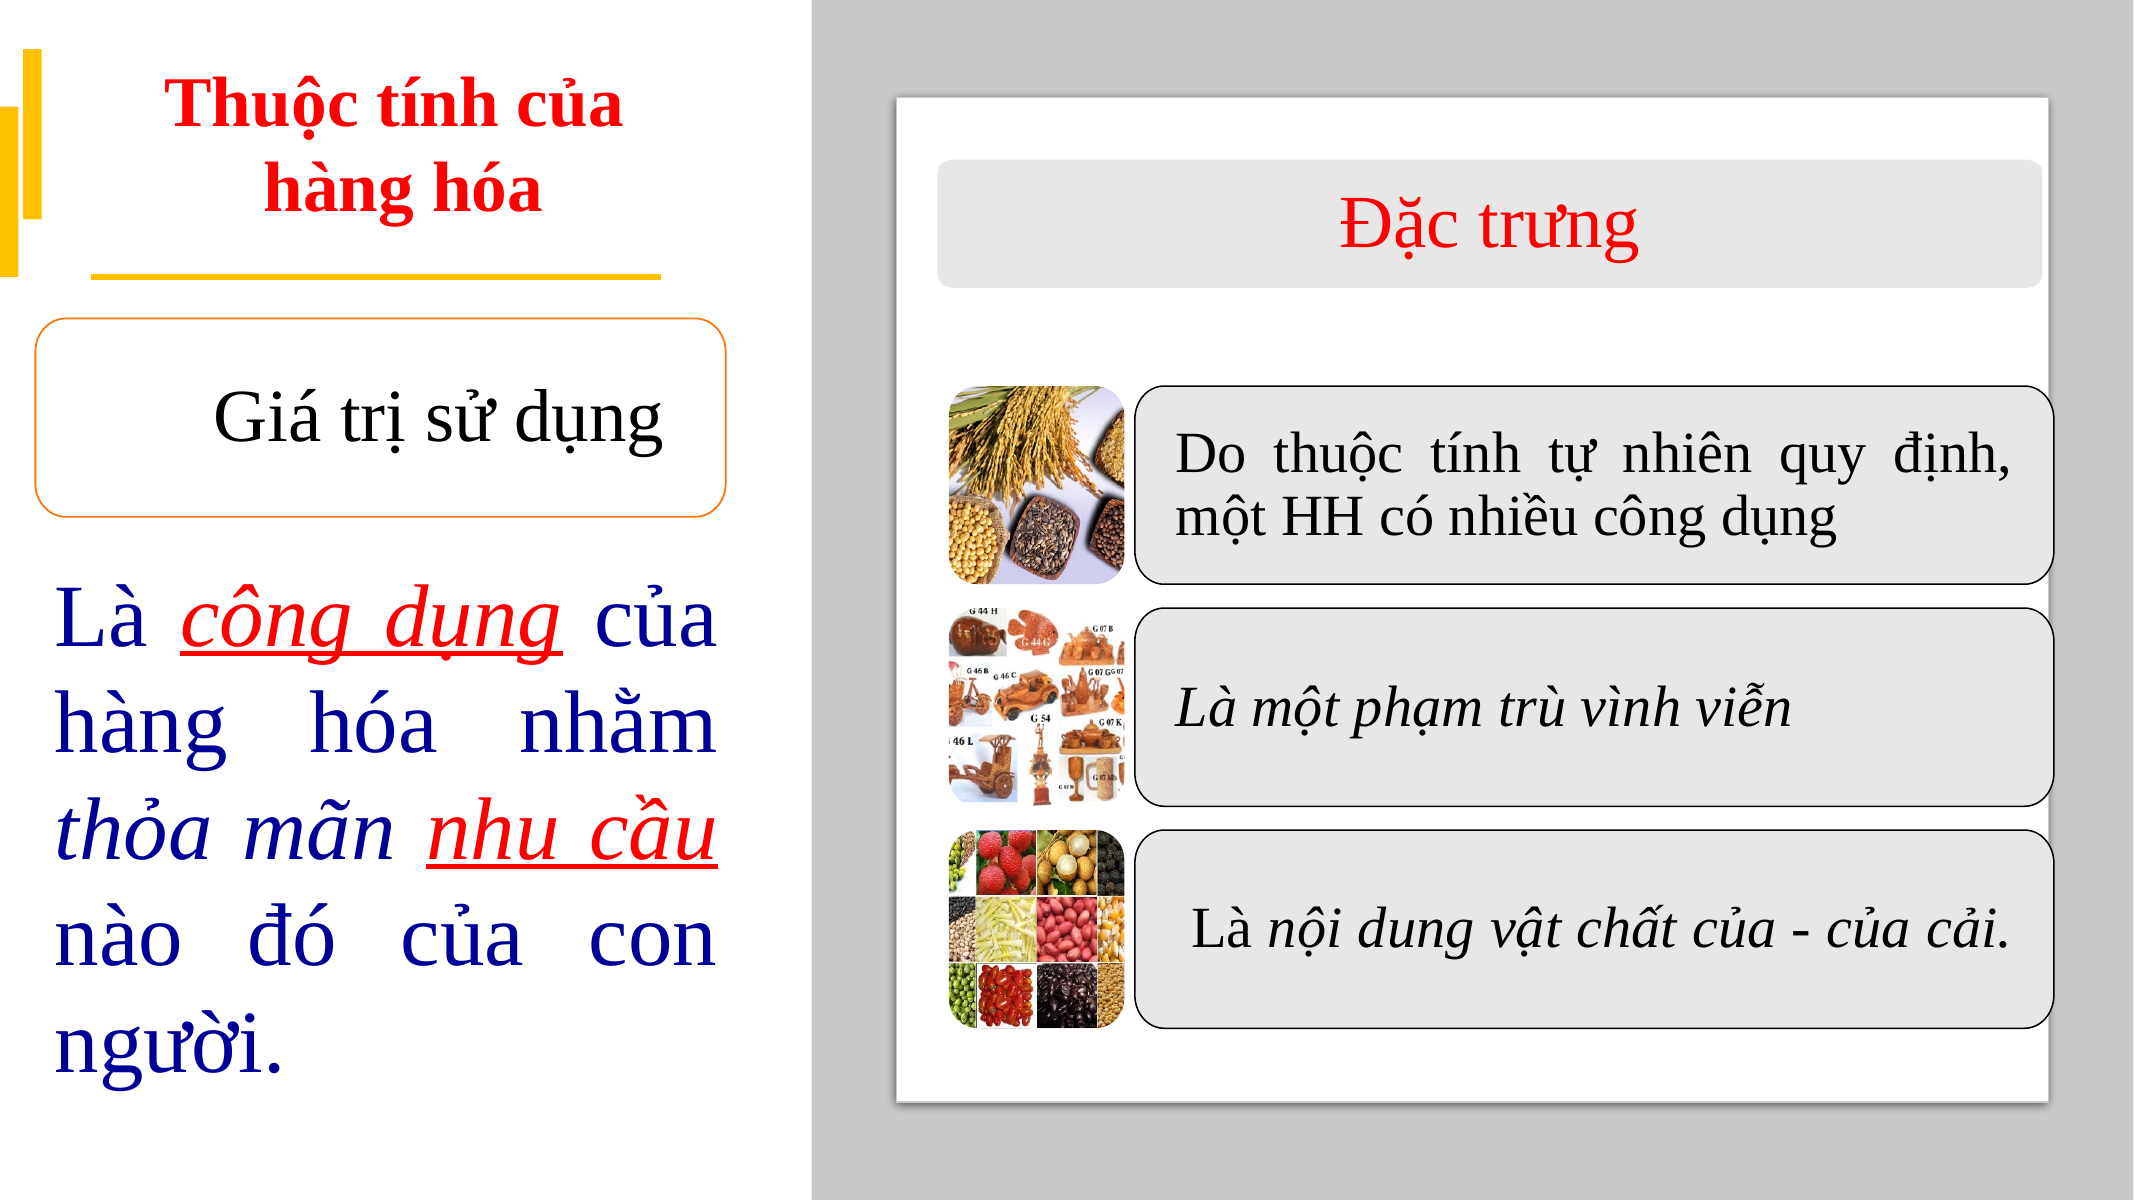

Thuộc tính của
hàng hóa

Đặc trưng
Giá trị sử dụng

Do thuộc tính tự nhiên quy định, một HH có nhiều công dụng
Là công dụng của hàng hóa nhằm thỏa mãn nhu cầu nào đó của con người.

Là một phạm trù vình viễn

 Là nội dung vật chất của - của cải.